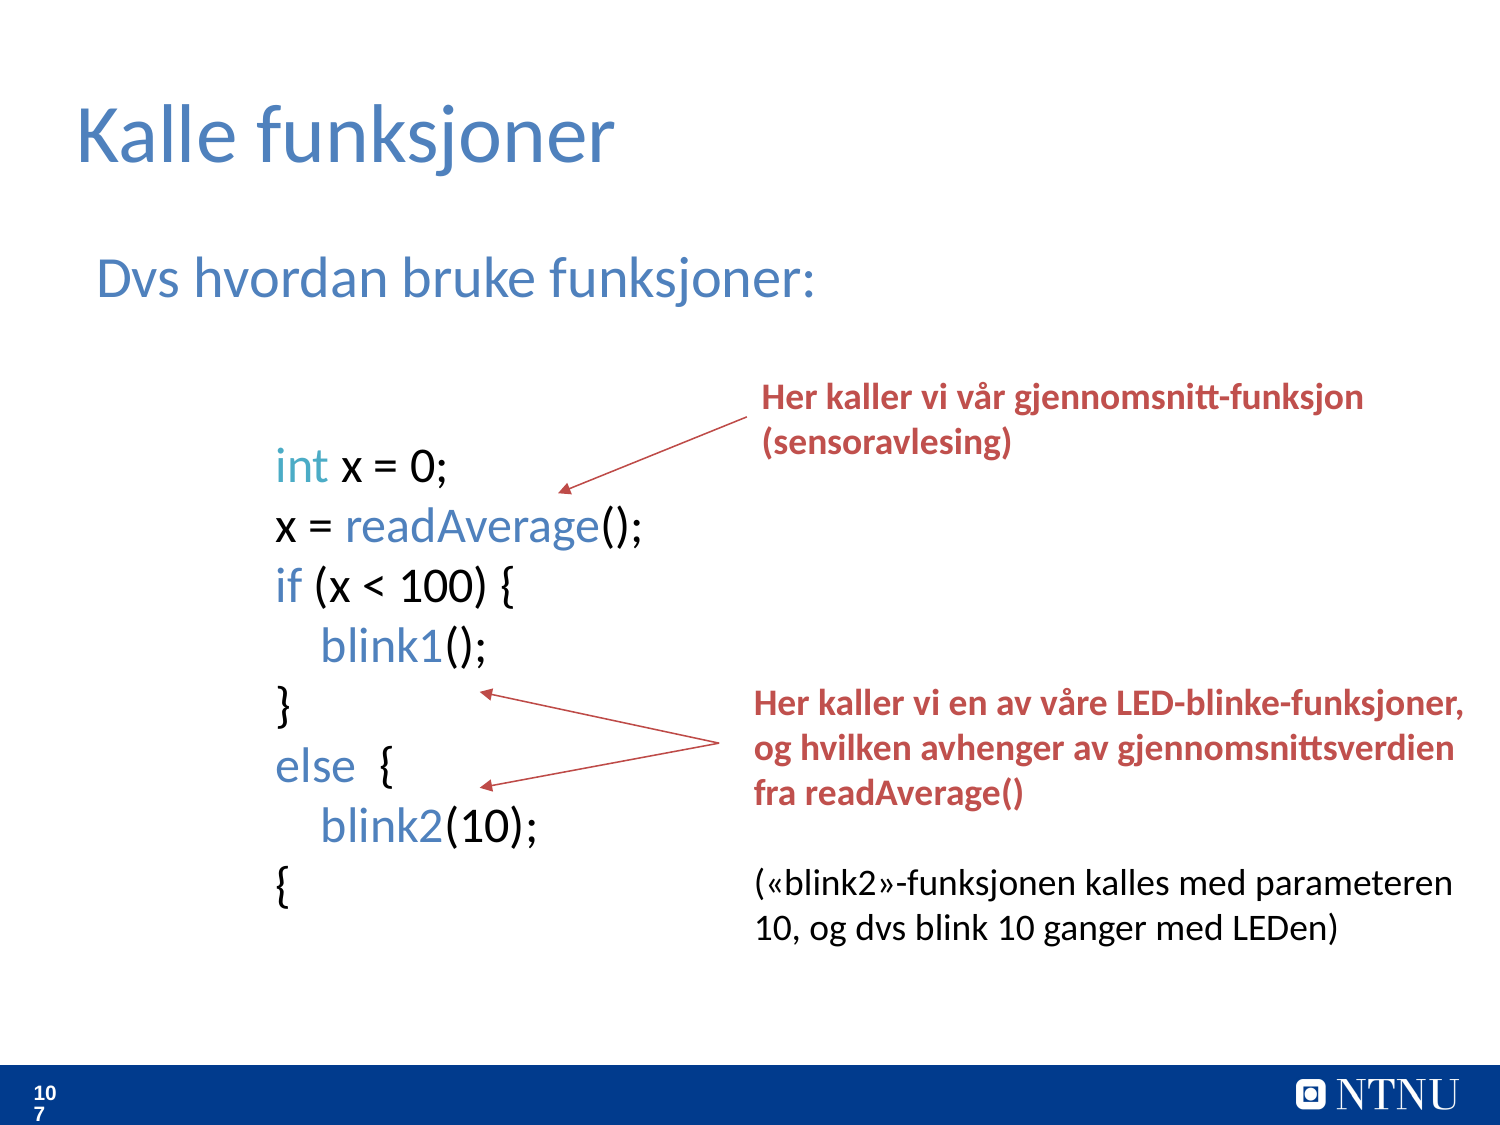

Kalle funksjoner
Dvs hvordan bruke funksjoner:
Her kaller vi vår gjennomsnitt-funksjon
(sensoravlesing)
int x = 0;
x = readAverage();
if (x < 100) {
    blink1();
}
else  {
    blink2(10);
{

Her kaller vi en av våre LED-blinke-funksjoner,
og hvilken avhenger av gjennomsnittsverdien
fra readAverage()

(«blink2»-funksjonen kalles med parameteren
10, og dvs blink 10 ganger med LEDen)